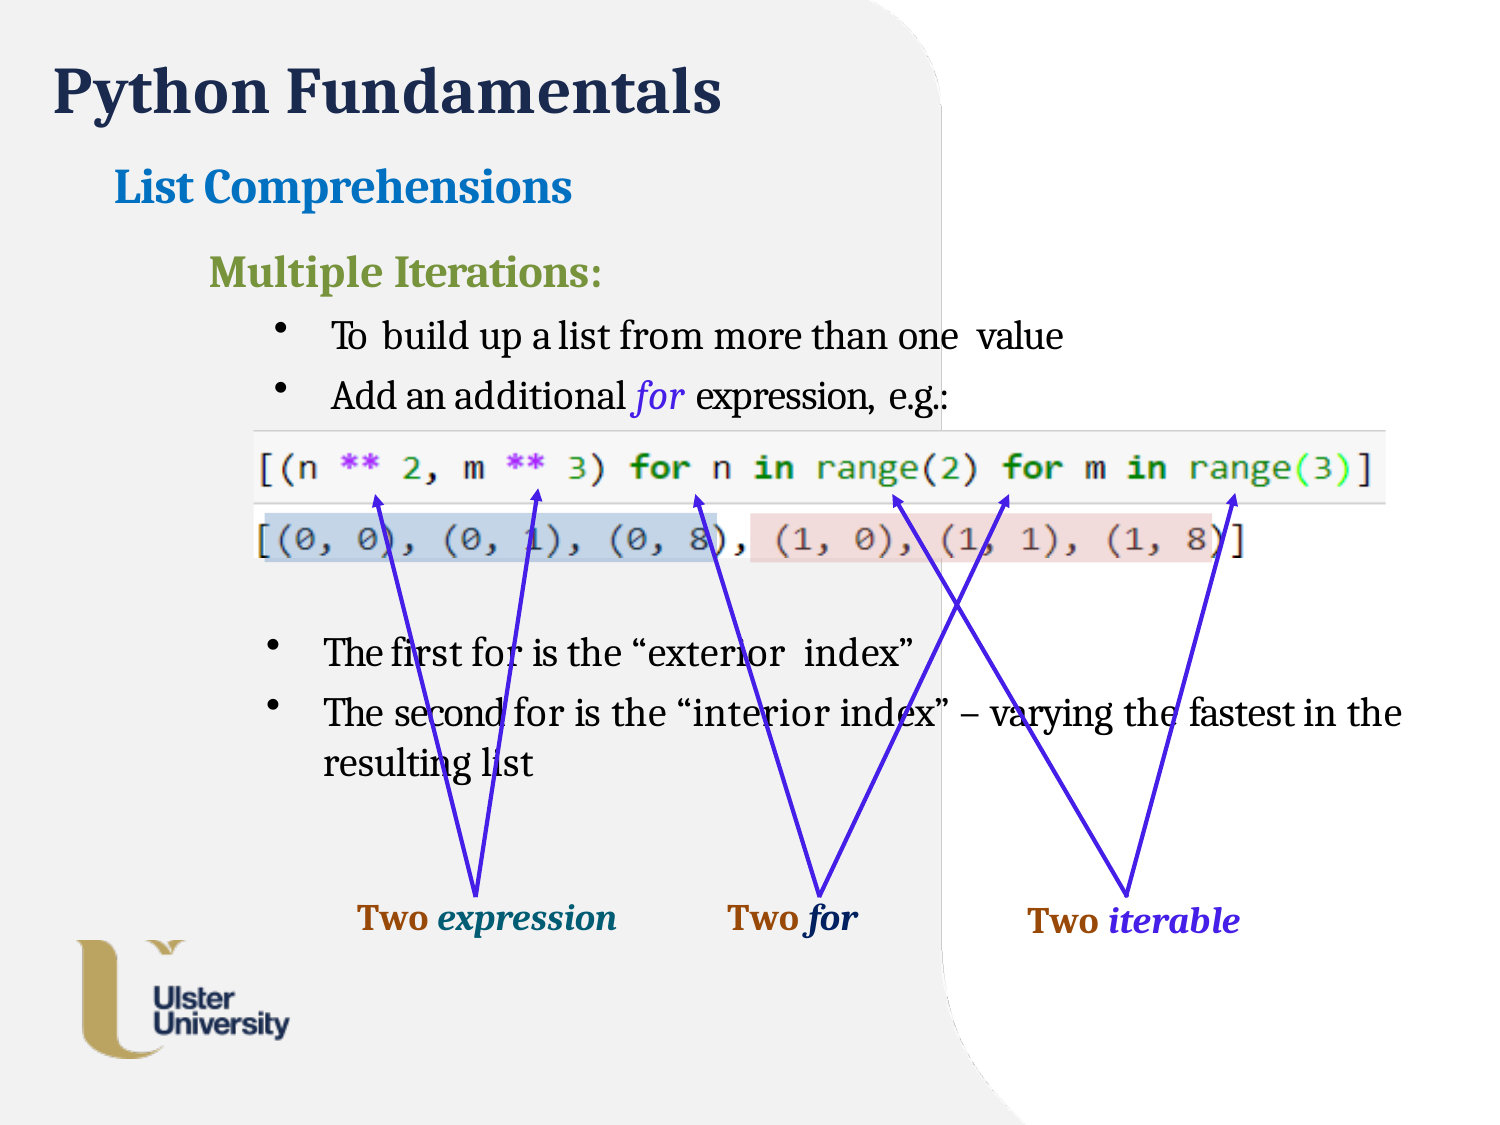

# Python Fundamentals
List Comprehensions
Multiple Iterations:
To   build up a list from more than one  value
Add an additional for expression,  e.g.:

Two iterable
Two expression
Two for
The first for is the “exterior  index”
The second for is the “interior index” – varying the fastest in the  resulting list